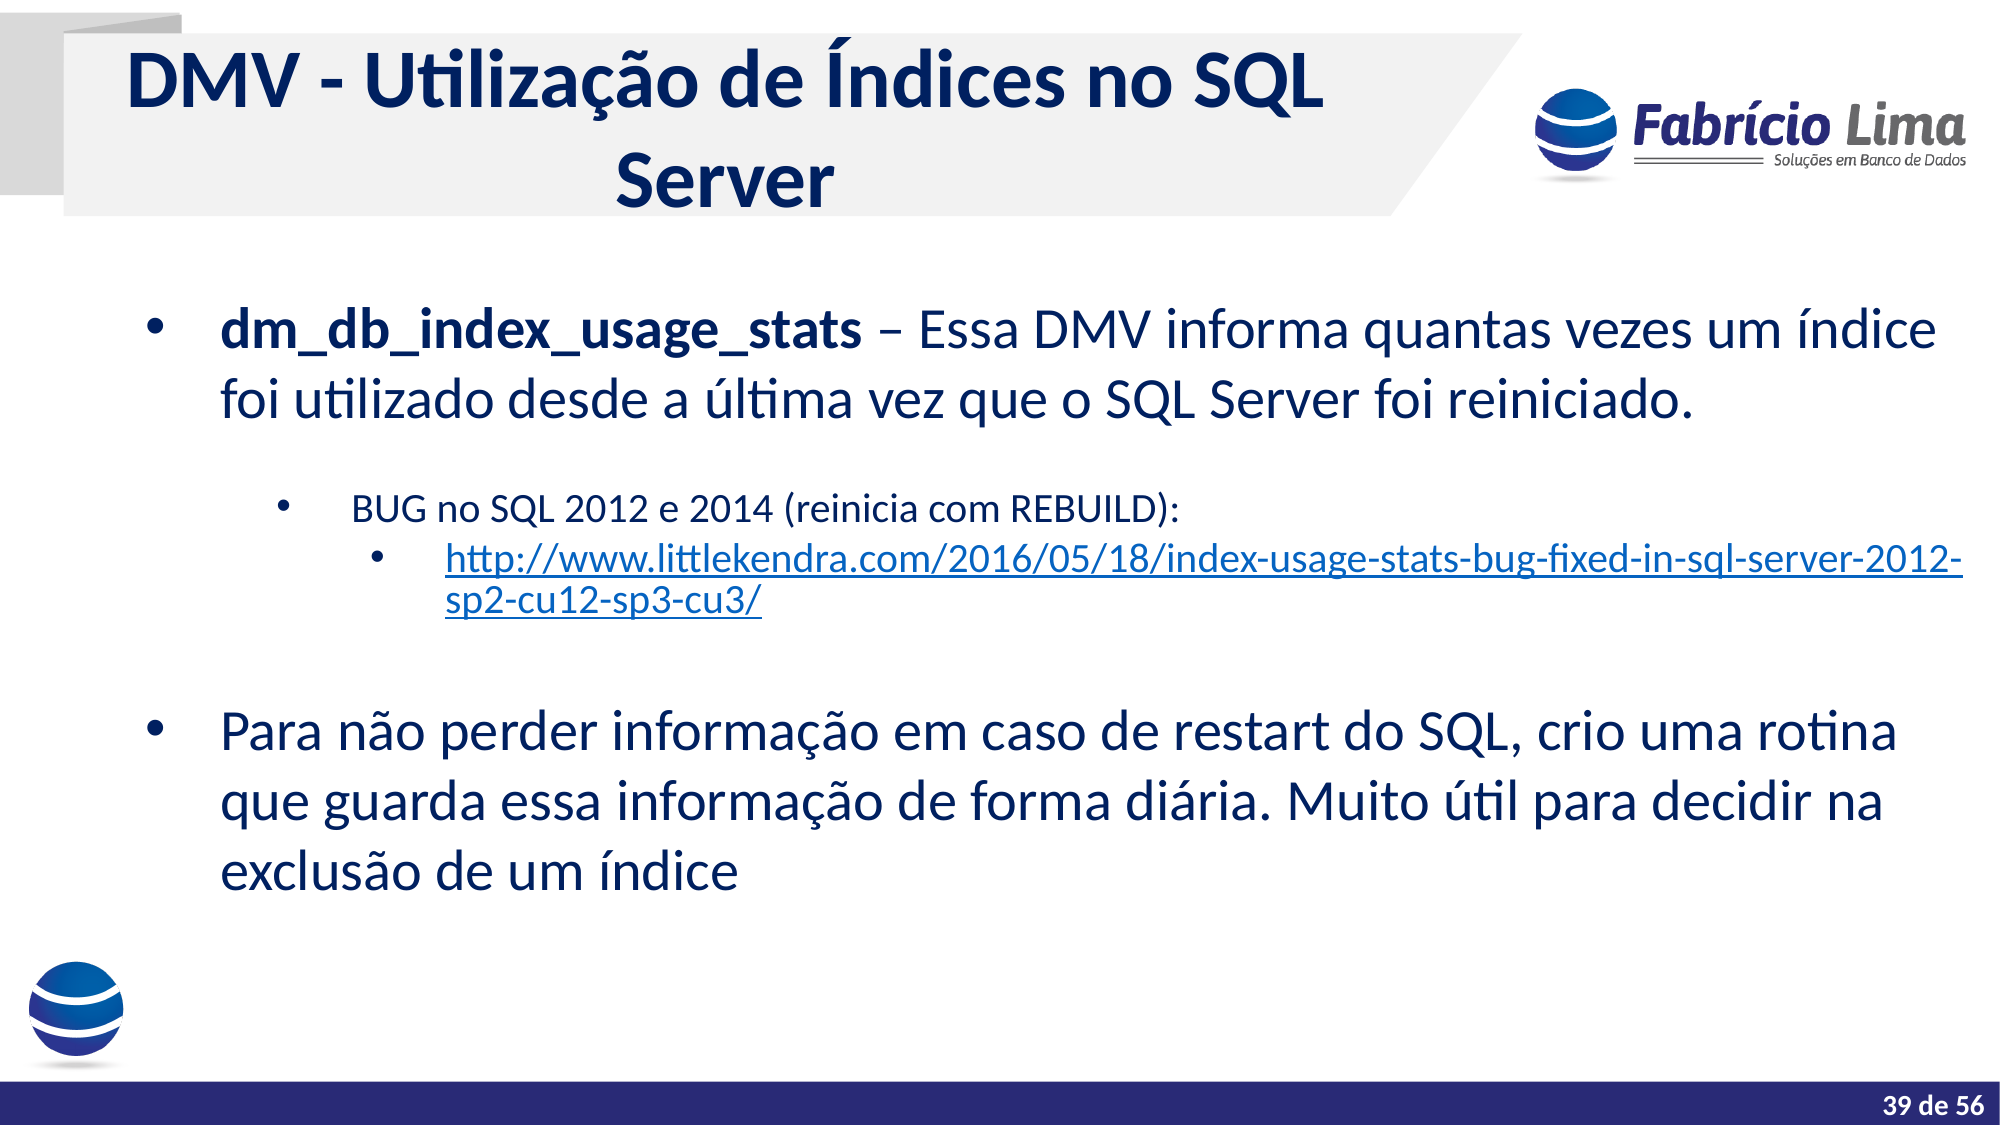

DMV - Utilização de Índices no SQL Server

dm_db_index_usage_stats – Essa DMV informa quantas vezes um índice foi utilizado desde a última vez que o SQL Server foi reiniciado.

BUG no SQL 2012 e 2014 (reinicia com REBUILD):
http://www.littlekendra.com/2016/05/18/index-usage-stats-bug-fixed-in-sql-server-2012-sp2-cu12-sp3-cu3/

Para não perder informação em caso de restart do SQL, crio uma rotina que guarda essa informação de forma diária. Muito útil para decidir na exclusão de um índice
39 de 56